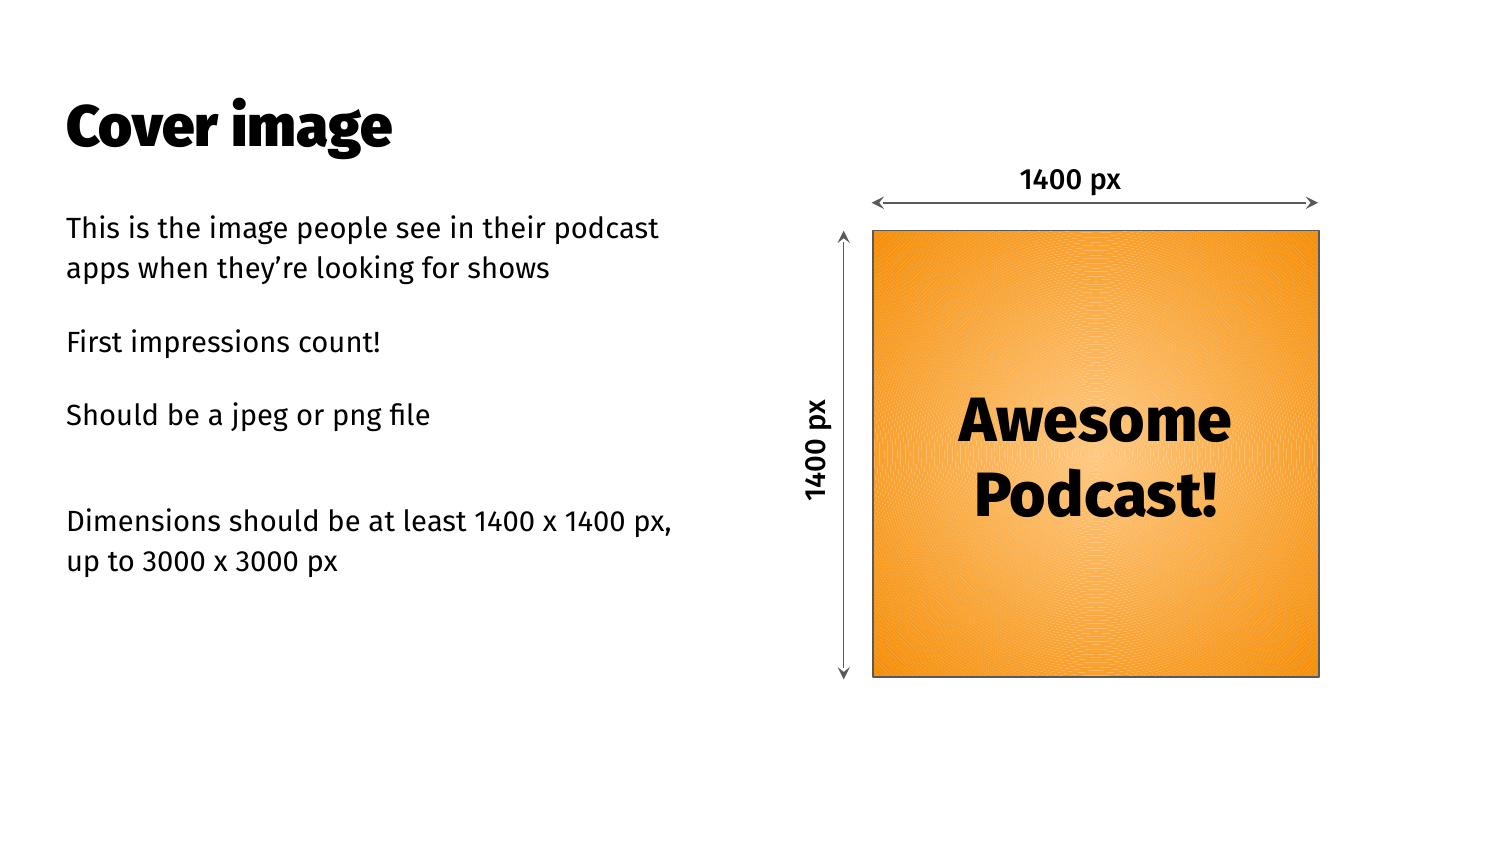

# Cover image
1400 px
This is the image people see in their podcast apps when they’re looking for shows
First impressions count!
Should be a jpeg or png file
Dimensions should be at least 1400 x 1400 px, up to 3000 x 3000 px

Awesome
Podcast!
1400 px